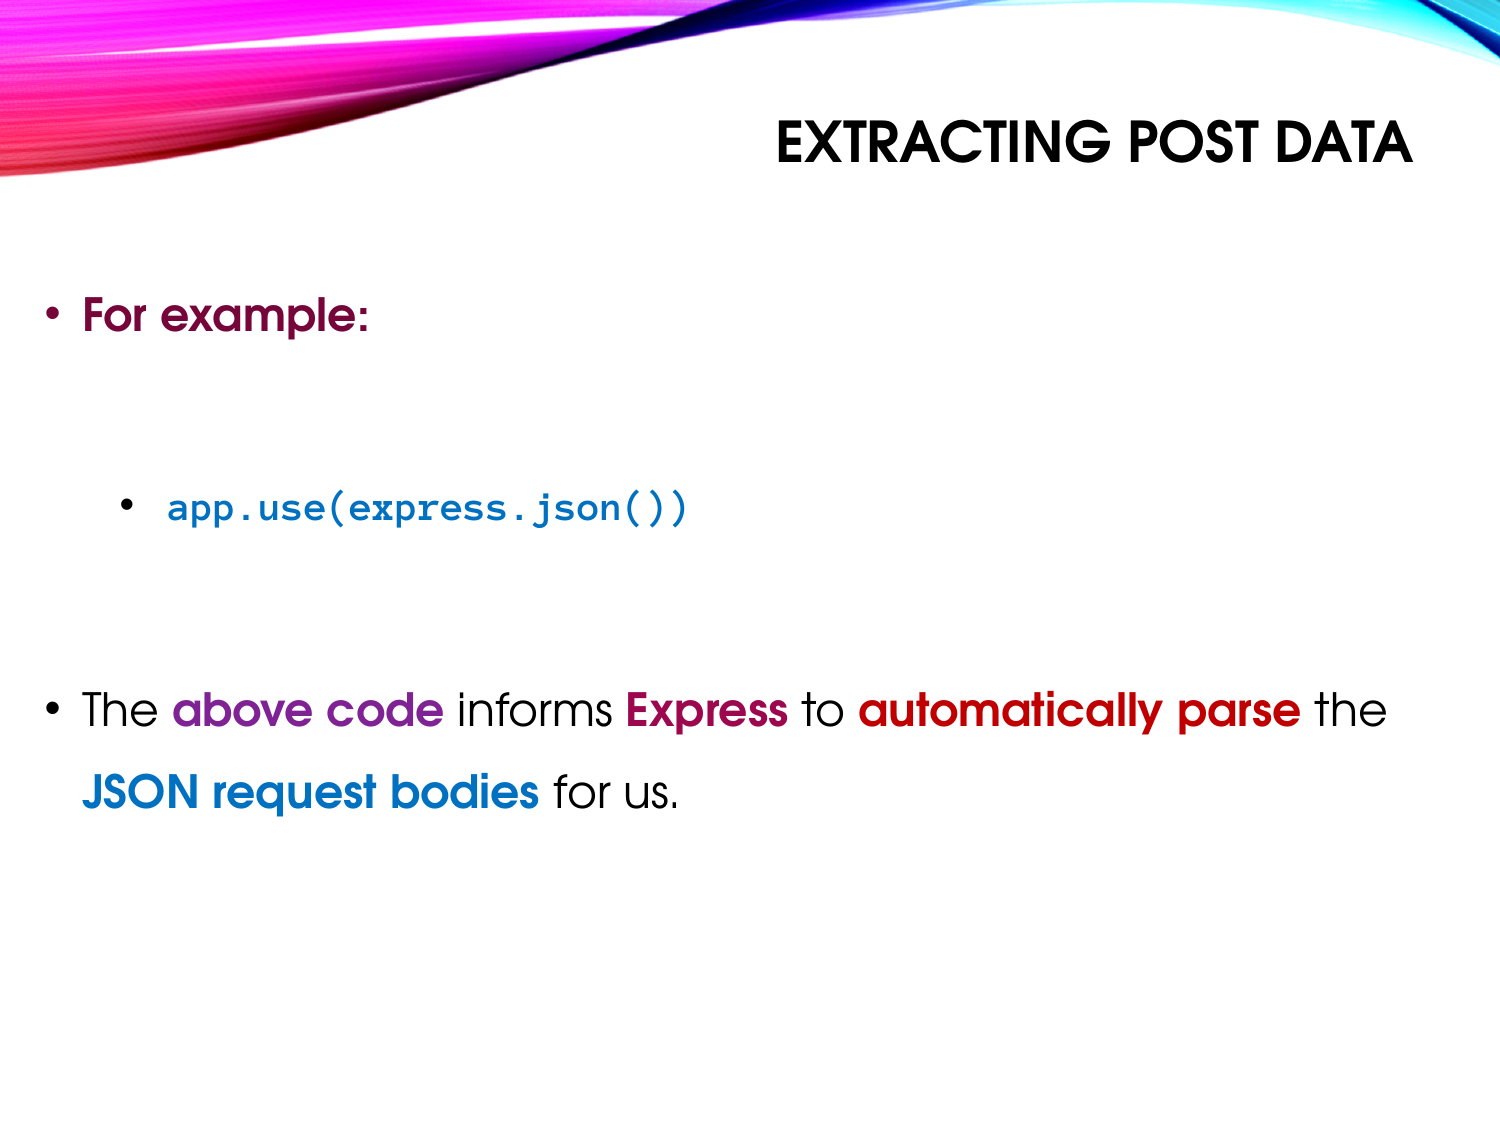

# Extracting post data
For example:

 app.use(express.json())

The above code informs Express to automatically parse the JSON request bodies for us.